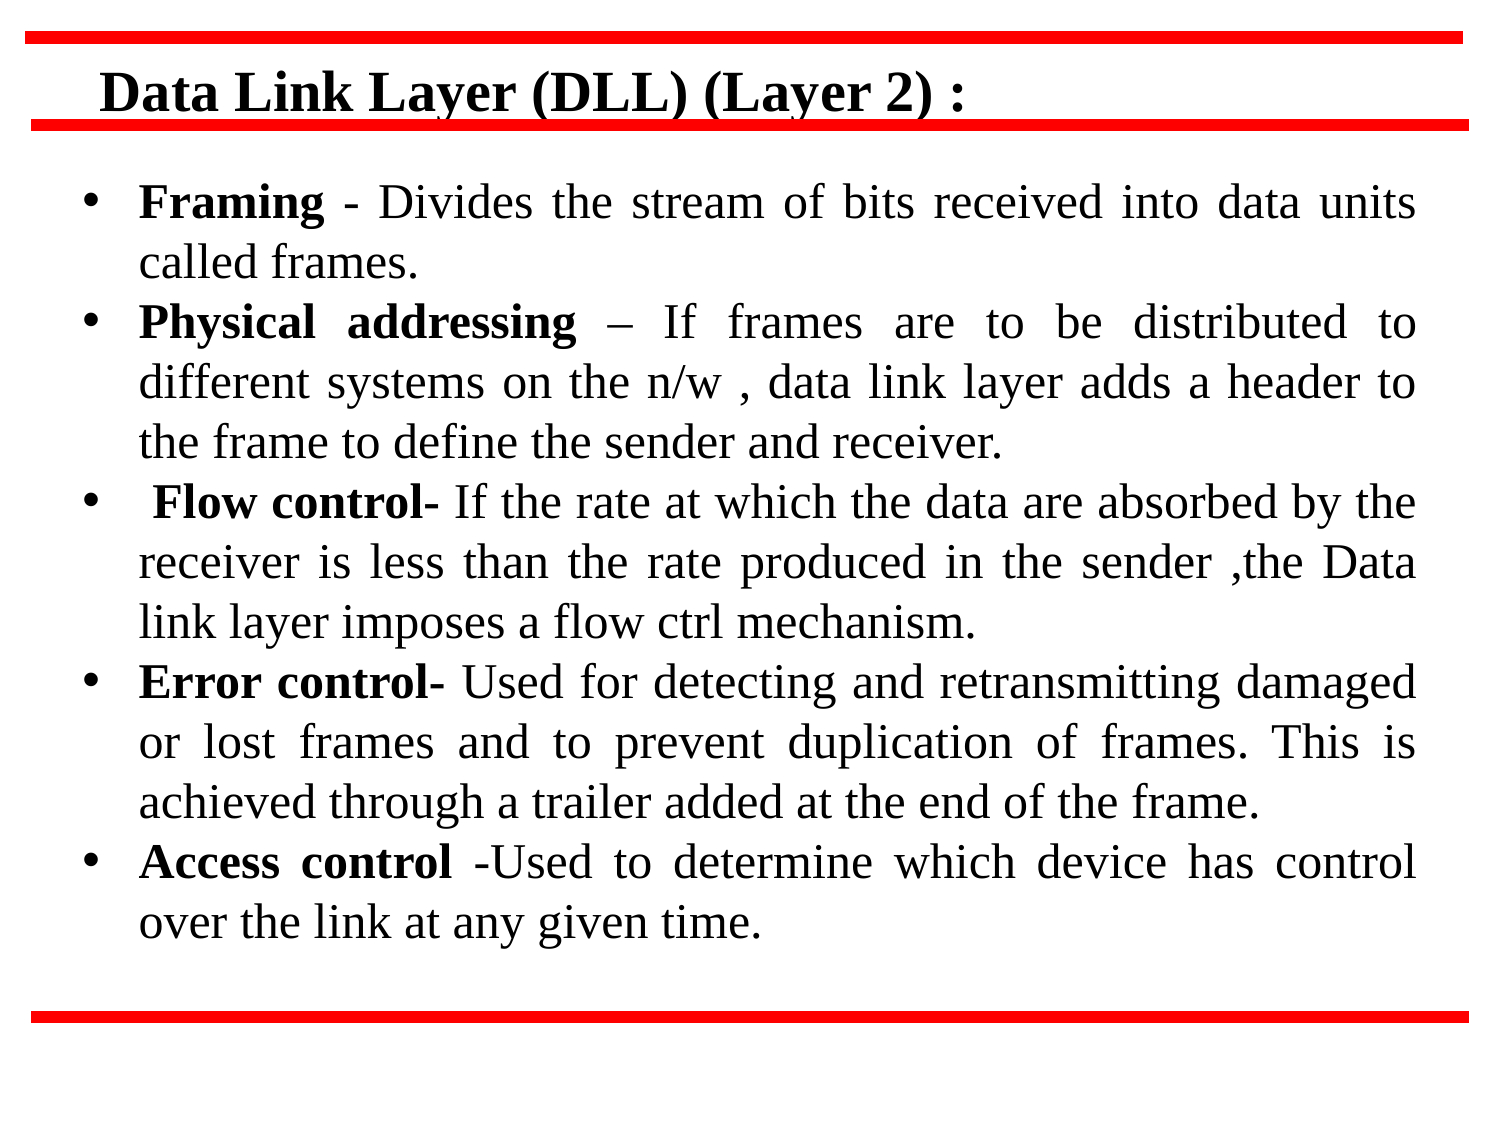

# Data Link Layer (DLL) (Layer 2) :

Framing - Divides the stream of bits received into data units called frames.
Physical addressing – If frames are to be distributed to different systems on the n/w , data link layer adds a header to the frame to define the sender and receiver.
 Flow control- If the rate at which the data are absorbed by the receiver is less than the rate produced in the sender ,the Data link layer imposes a flow ctrl mechanism.
Error control- Used for detecting and retransmitting damaged or lost frames and to prevent duplication of frames. This is achieved through a trailer added at the end of the frame.
Access control -Used to determine which device has control over the link at any given time.